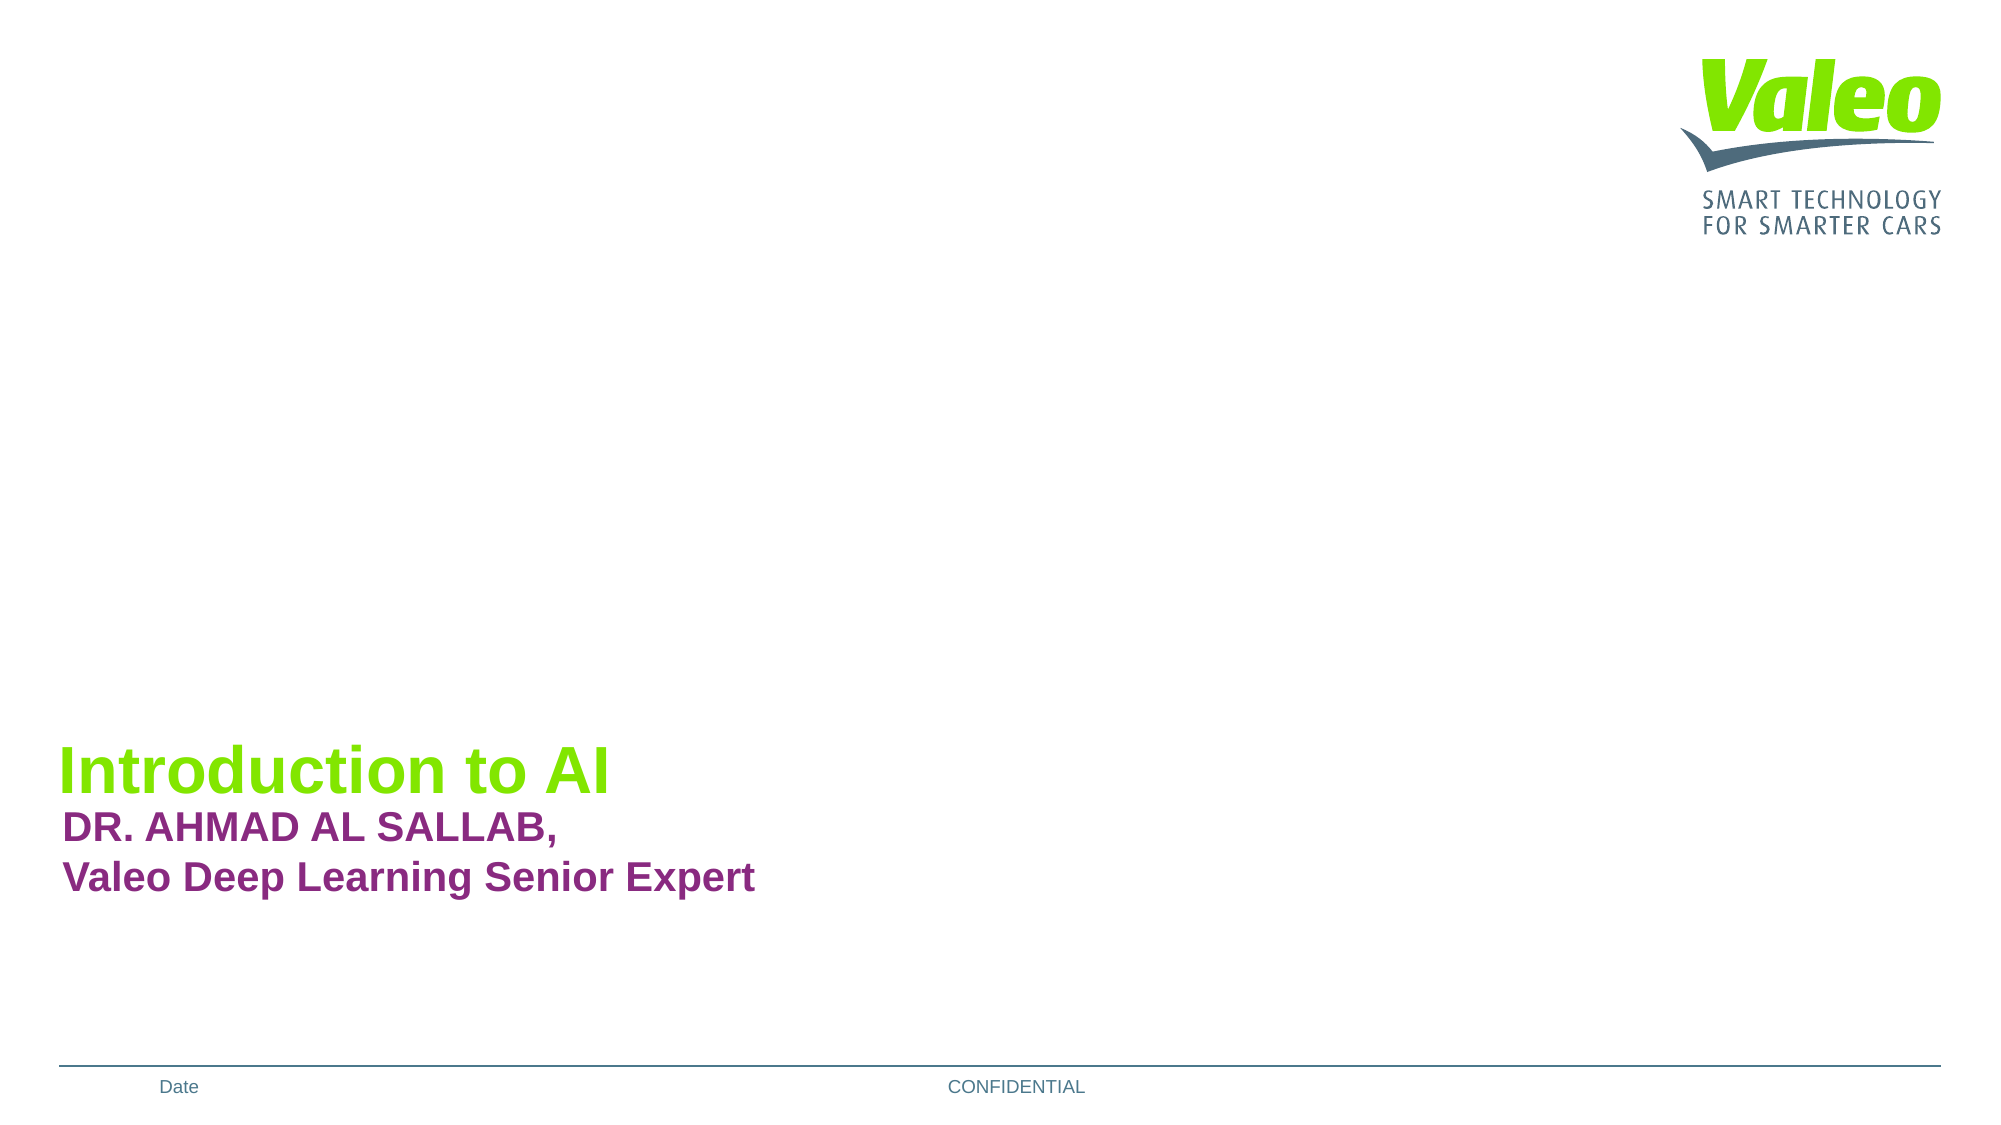

# Introduction to AI
DR. AHMAD AL SALLAB,
Valeo Deep Learning Senior Expert

Date